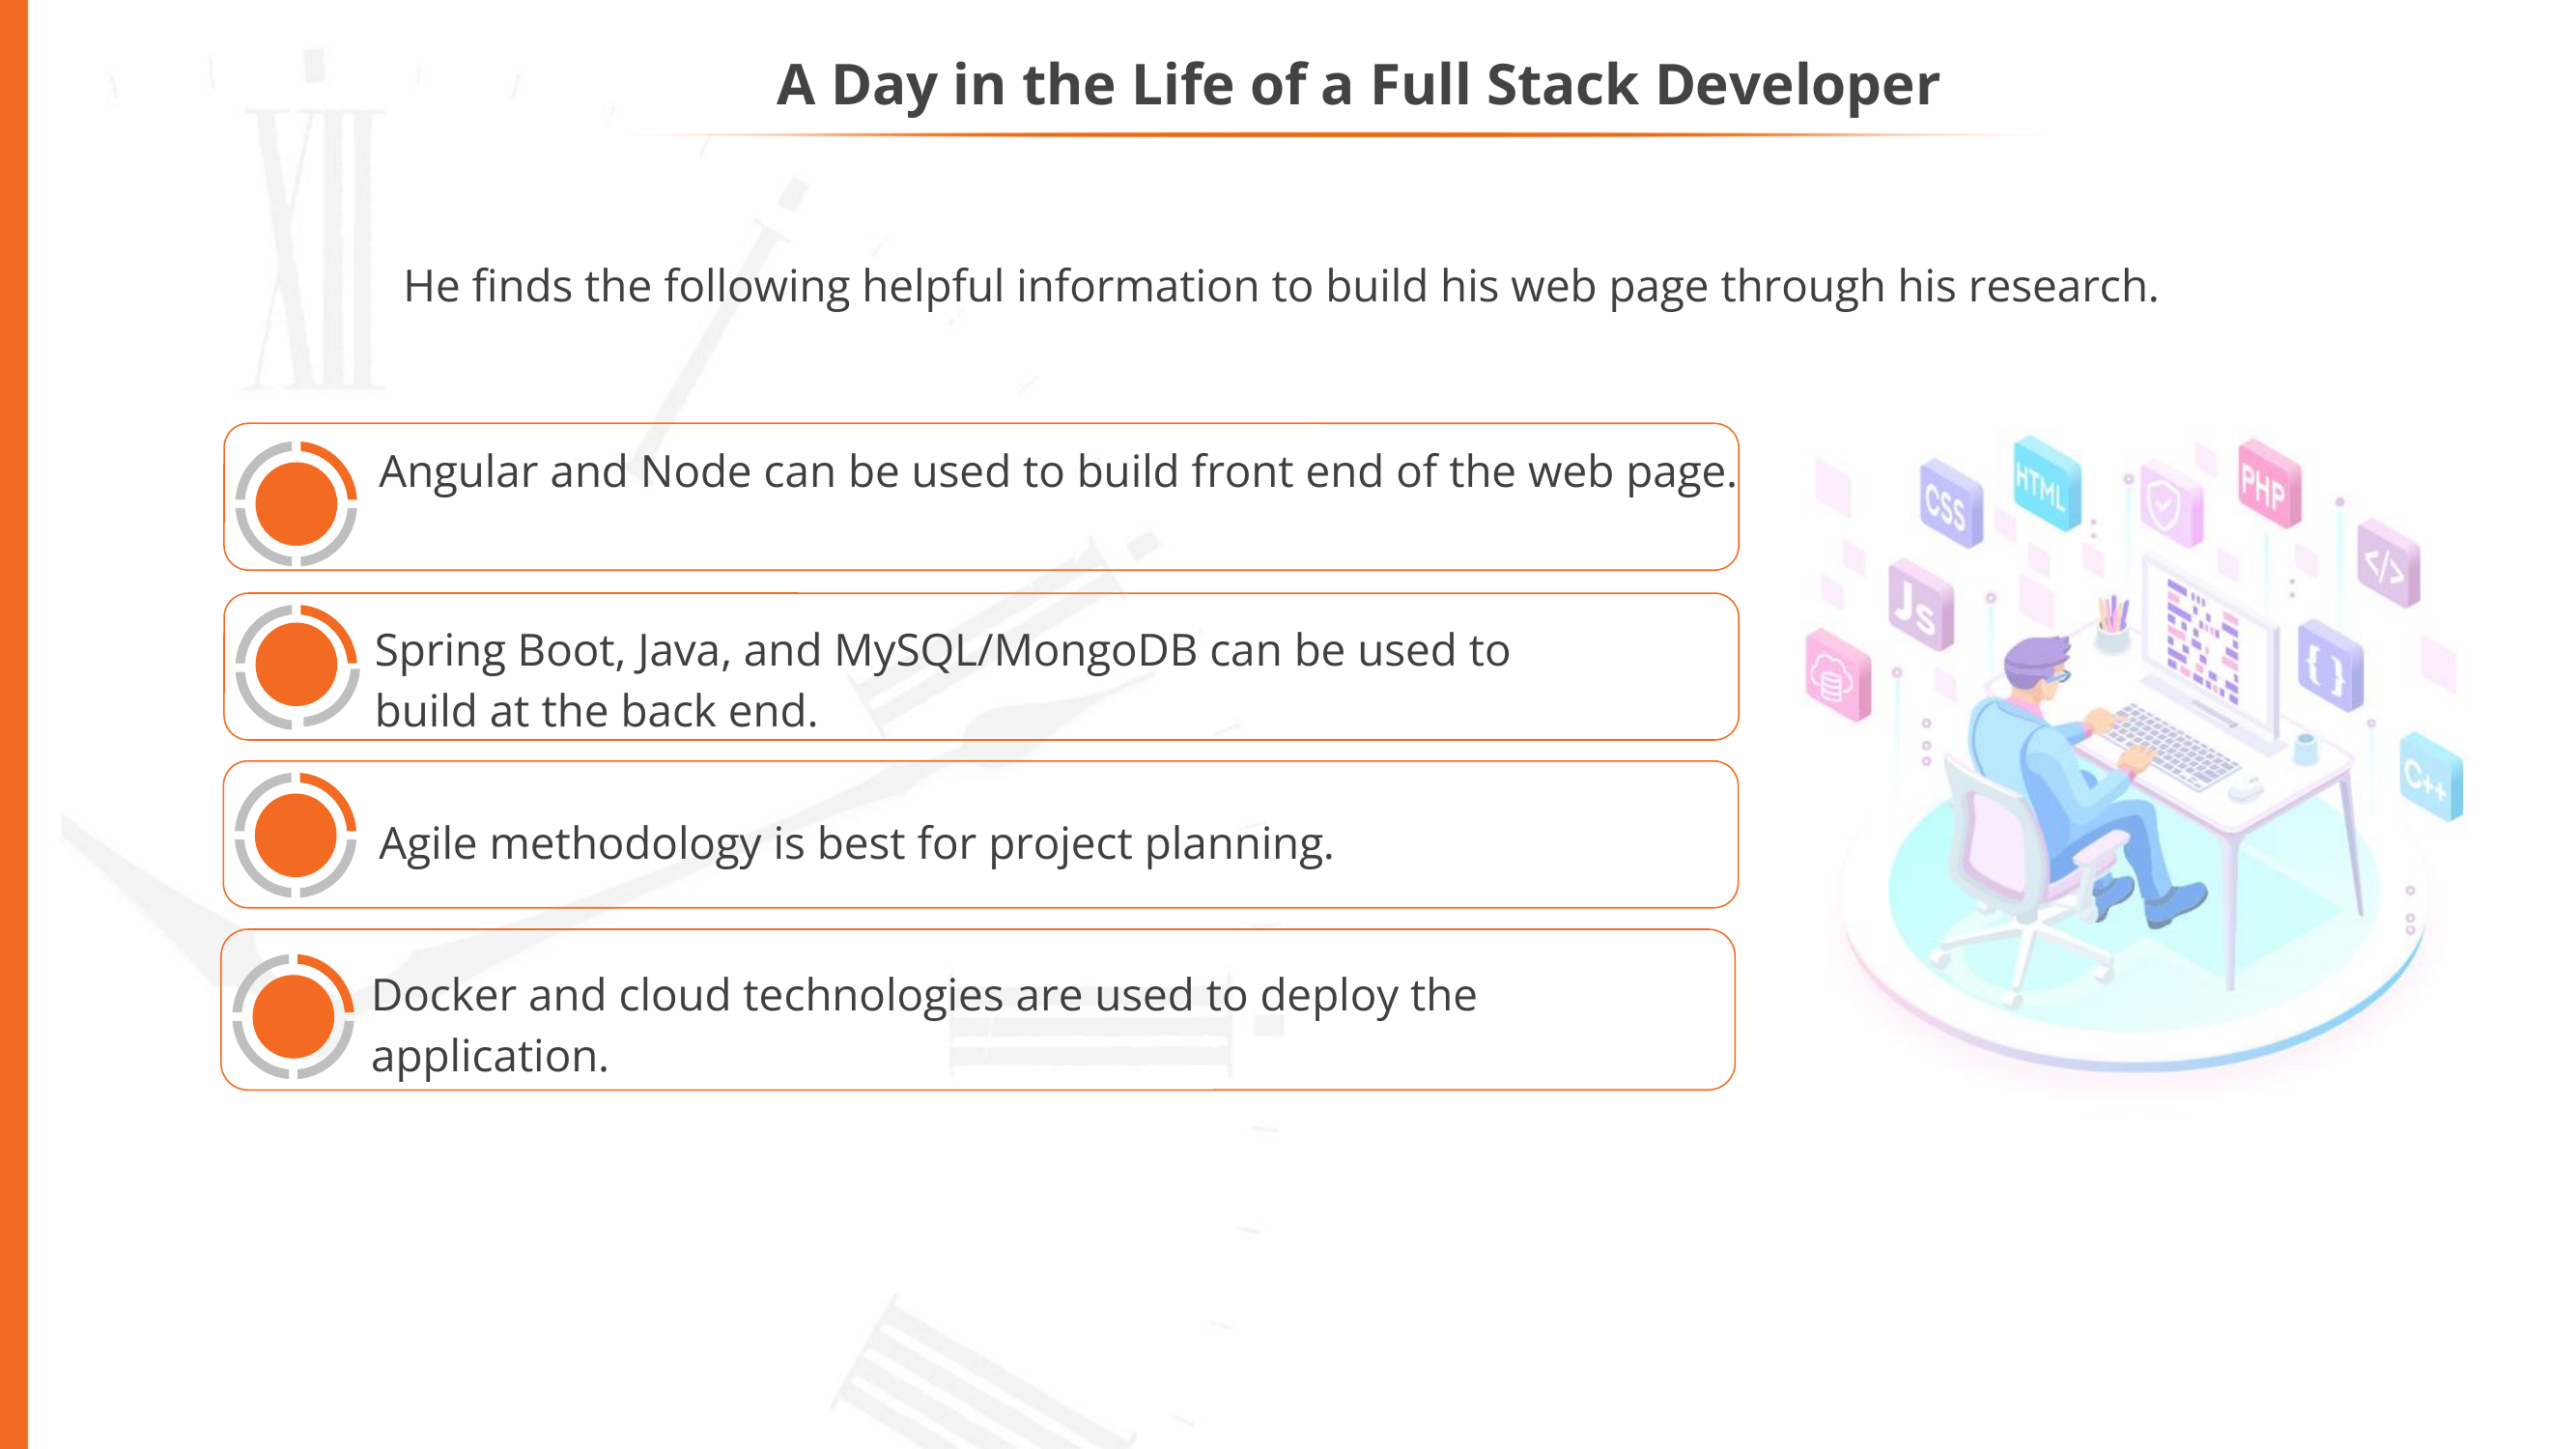

He finds the following helpful information to build his web page through his research.

Angular and Node can be used to build front end of the web page.

Spring Boot, Java, and MySQL/MongoDB can be used to build at the back end.

Agile methodology is best for project planning.

Docker and cloud technologies are used to deploy the application.